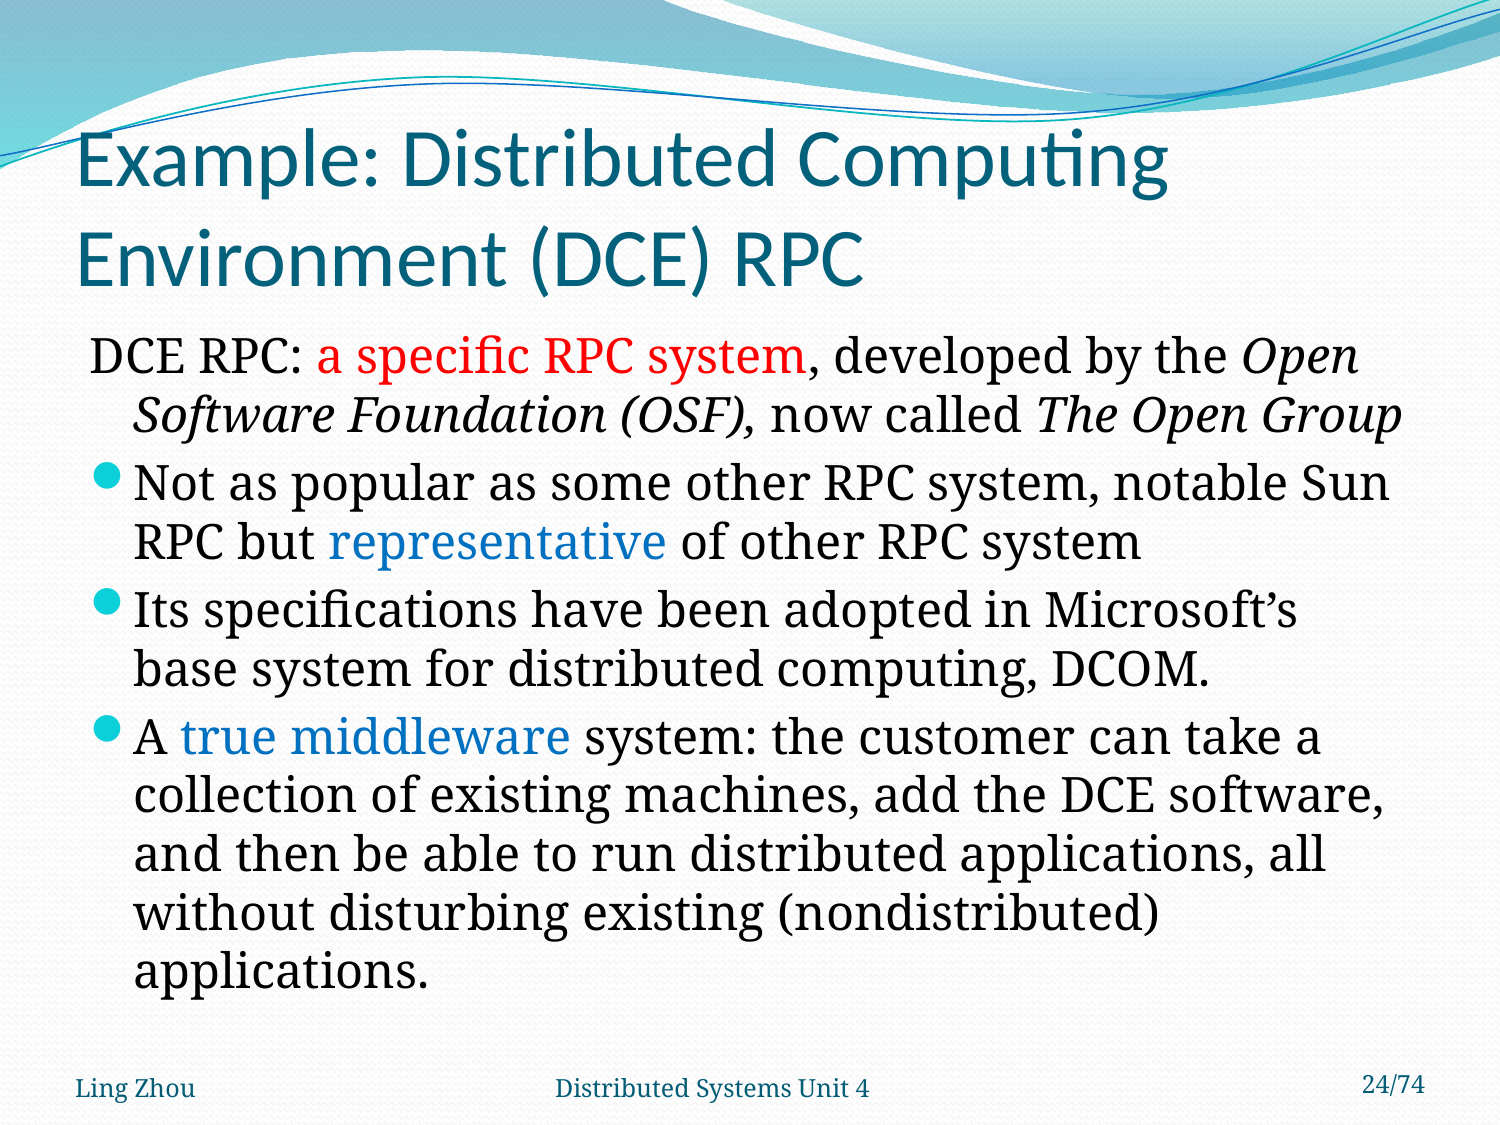

# Example: Distributed Computing Environment (DCE) RPC
DCE RPC: a specific RPC system, developed by the Open Software Foundation (OSF), now called The Open Group
Not as popular as some other RPC system, notable Sun RPC but representative of other RPC system
Its specifications have been adopted in Microsoft’s base system for distributed computing, DCOM.
A true middleware system: the customer can take a collection of existing machines, add the DCE software, and then be able to run distributed applications, all without disturbing existing (nondistributed) applications.
Ling Zhou
Distributed Systems Unit 4
24/74